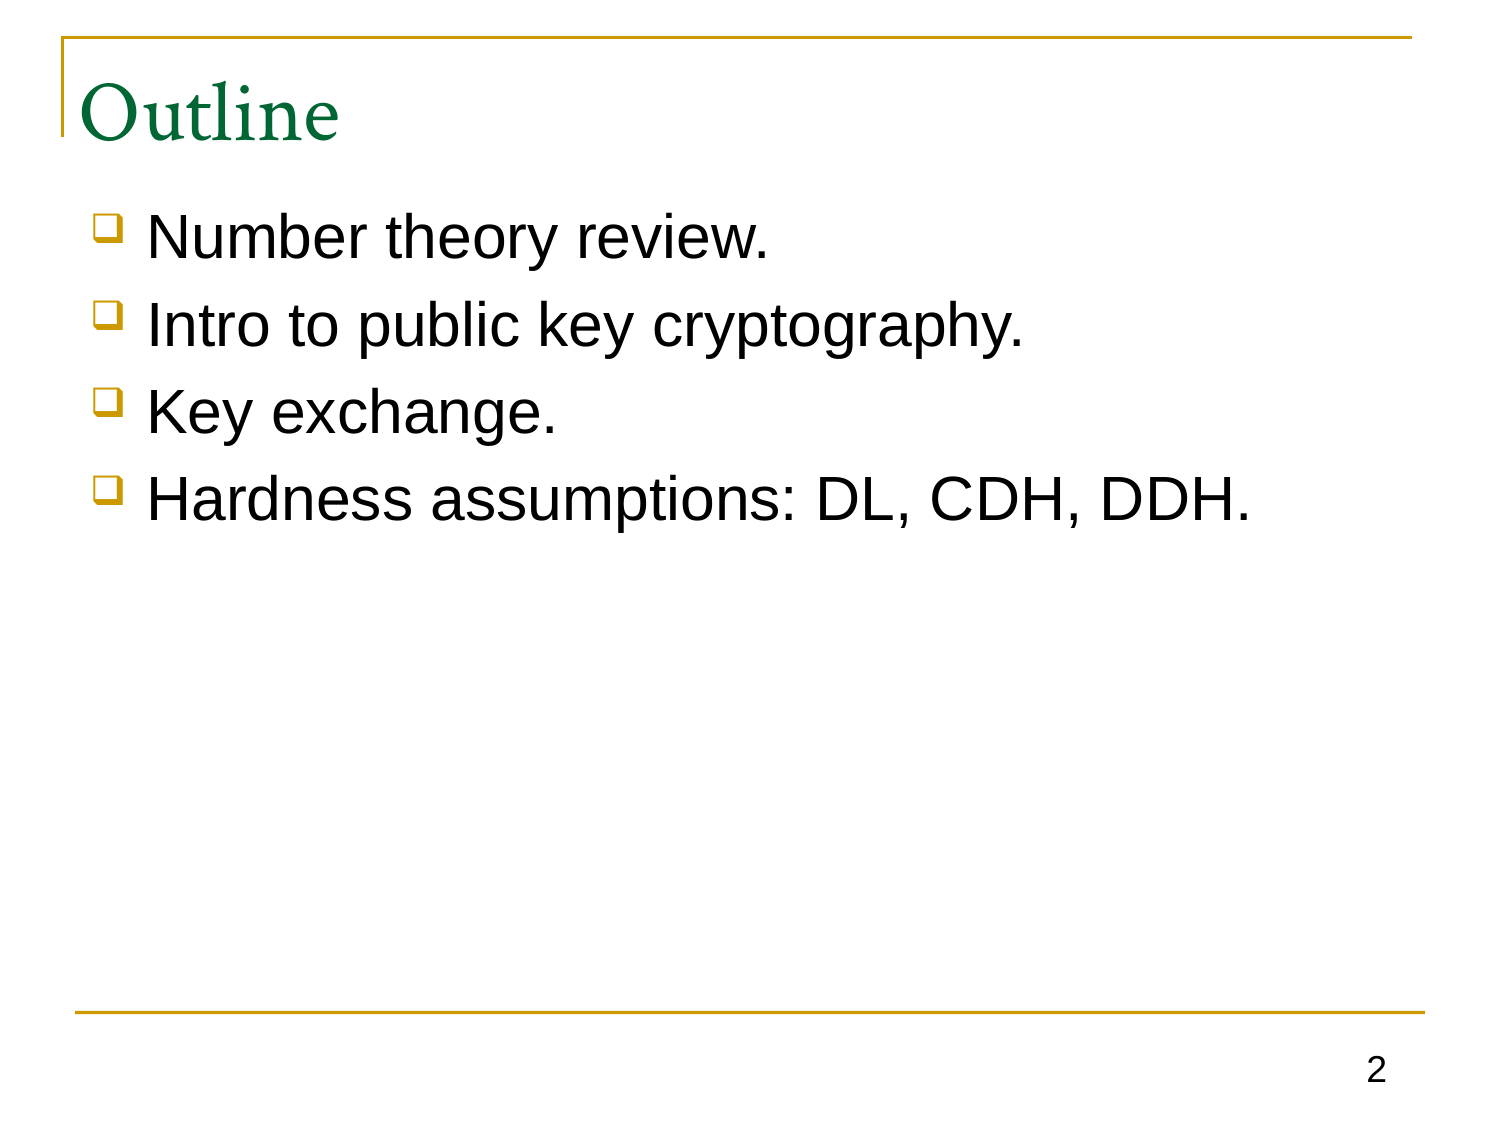

# Outline
Number theory review.
Intro to public key cryptography.
Key exchange.
Hardness assumptions: DL, CDH, DDH.

2